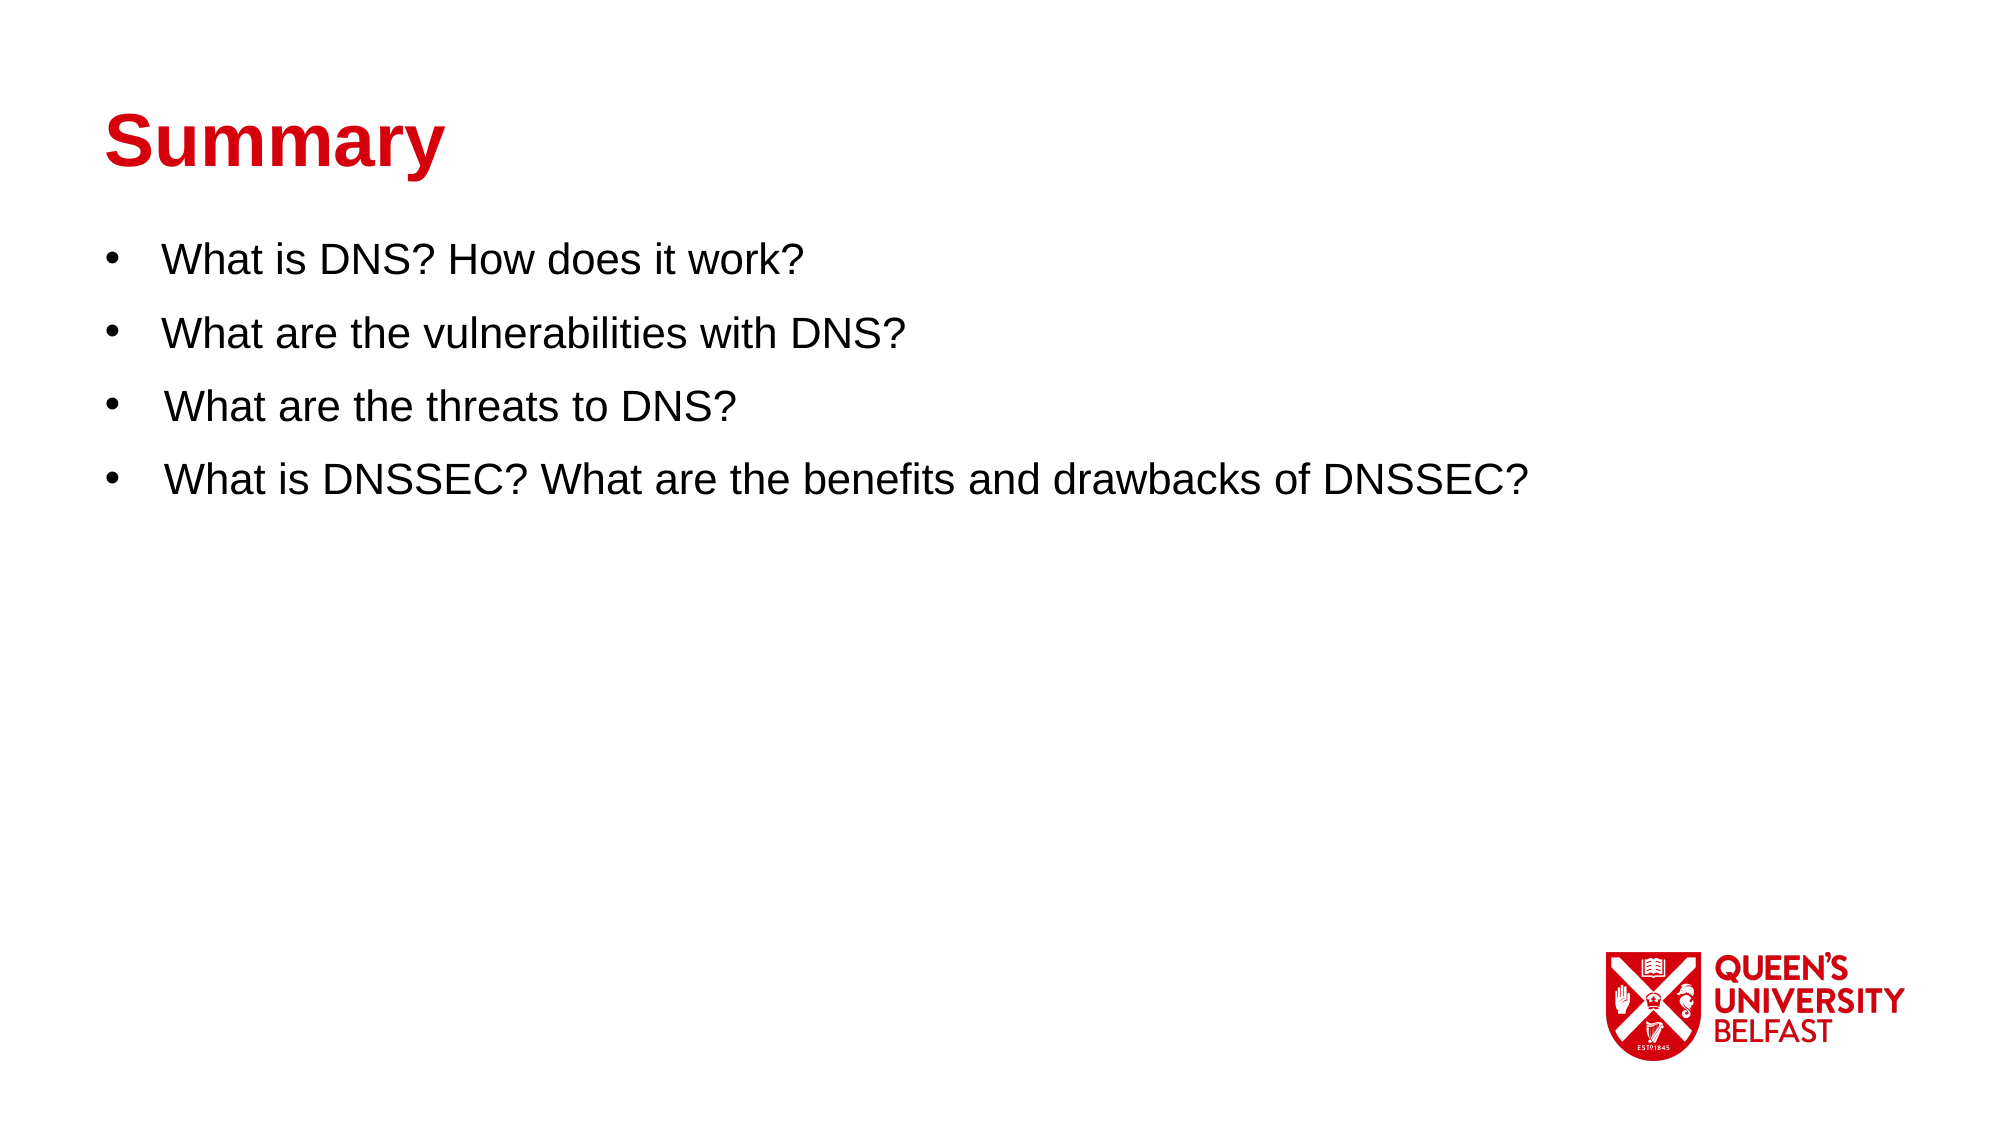

Summary

What is DNS? How does it work?
What are the vulnerabilities with DNS?
What are the threats to DNS?
What is DNSSEC? What are the benefits and drawbacks of DNSSEC?